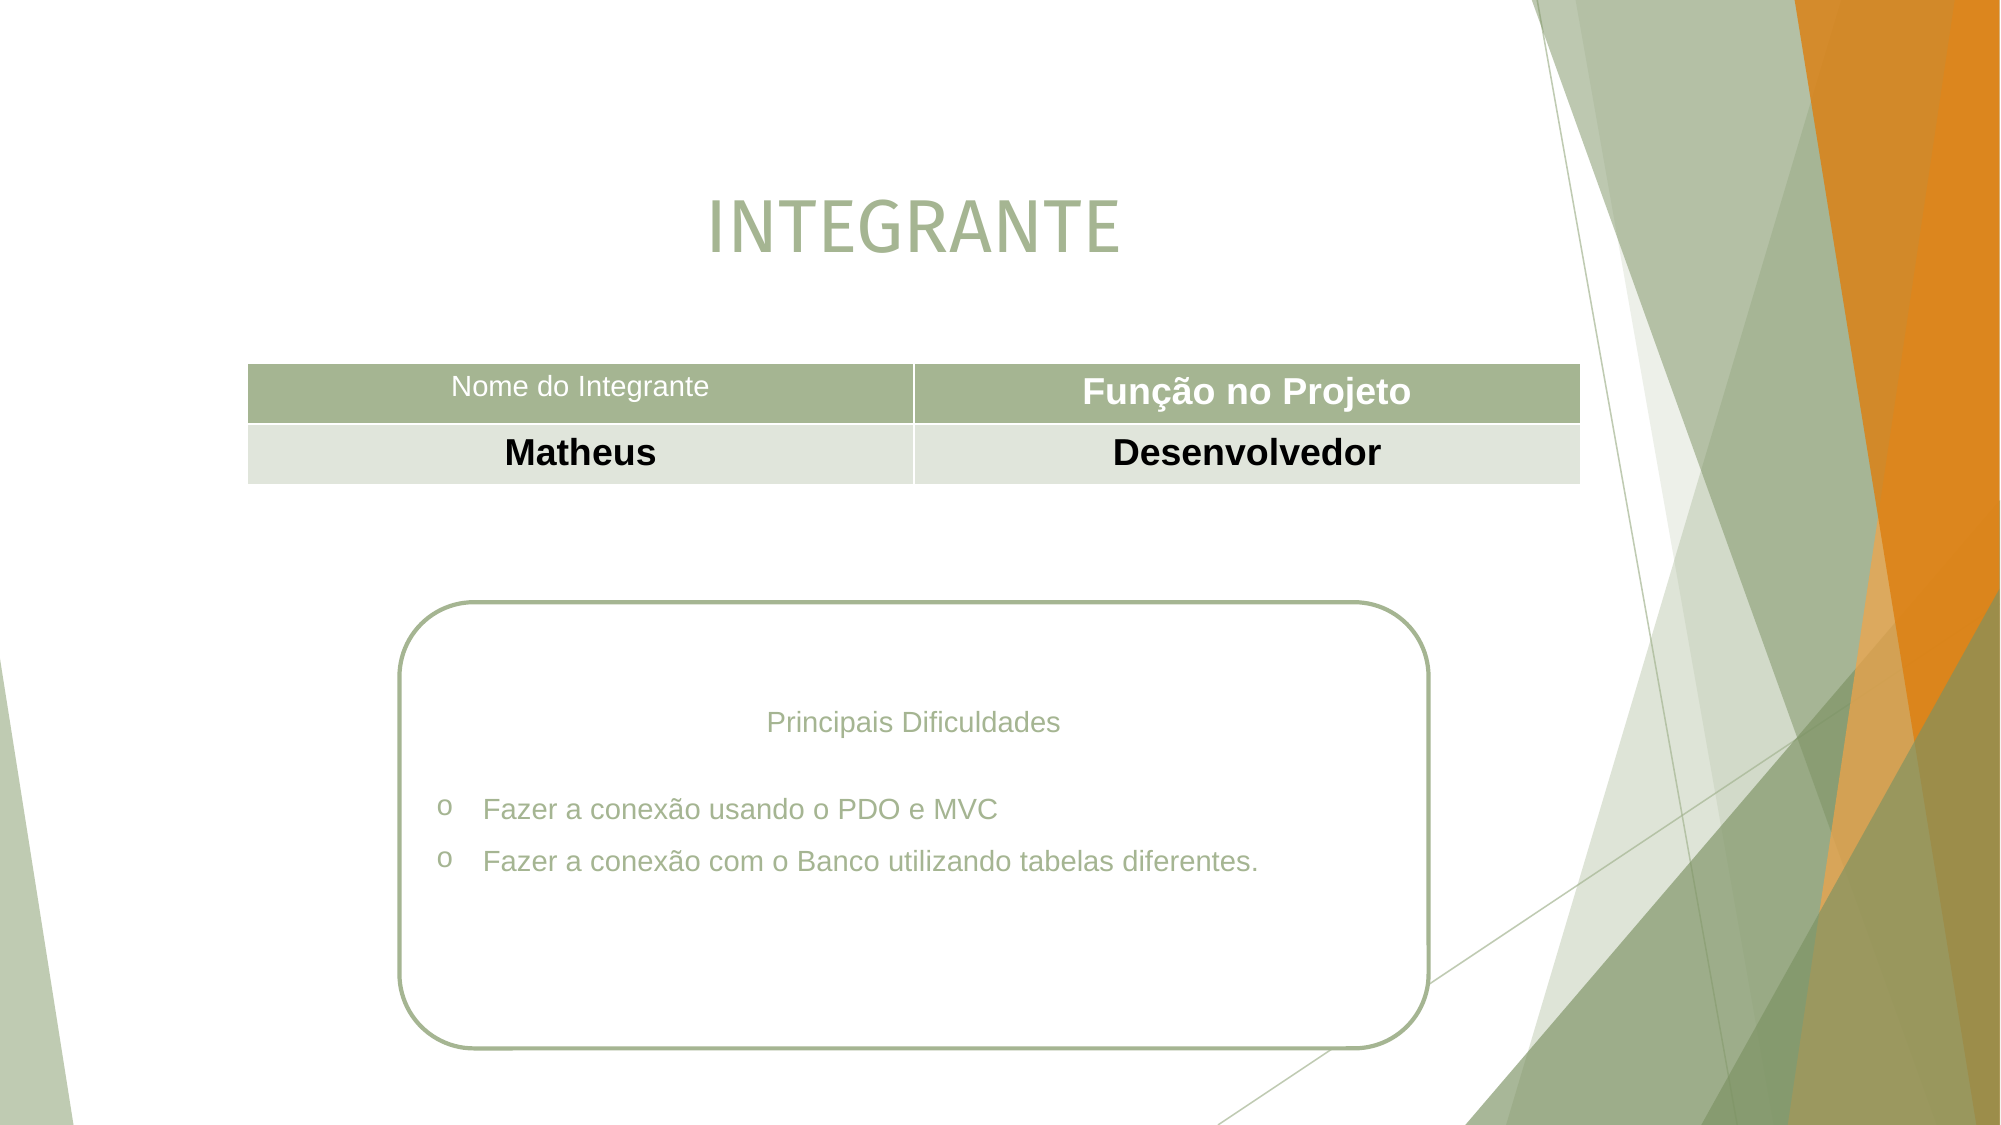

# INTEGRANTE
| Nome do Integrante | Função no Projeto |
| --- | --- |
| Matheus | Desenvolvedor |

Principais Dificuldades

Fazer a conexão usando o PDO e MVC
Fazer a conexão com o Banco utilizando tabelas diferentes.